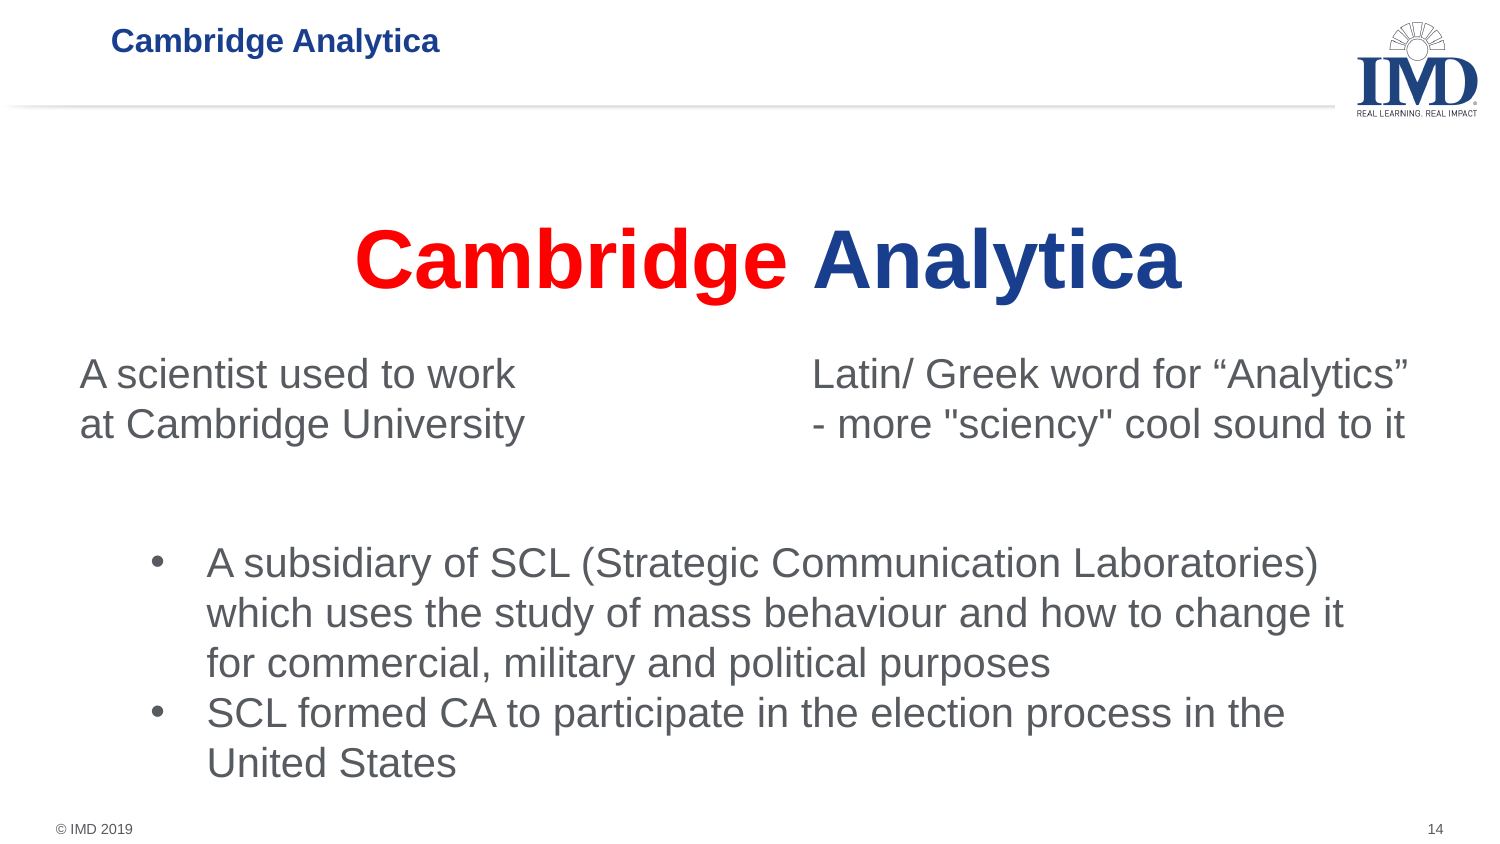

# Cambridge Analytica
Cambridge Analytica
A scientist used to work at Cambridge University
Latin/ Greek word for “Analytics”
- more "sciency" cool sound to it
A subsidiary of SCL (Strategic Communication Laboratories) which uses the study of mass behaviour and how to change it for commercial, military and political purposes
SCL formed CA to participate in the election process in the United States
14